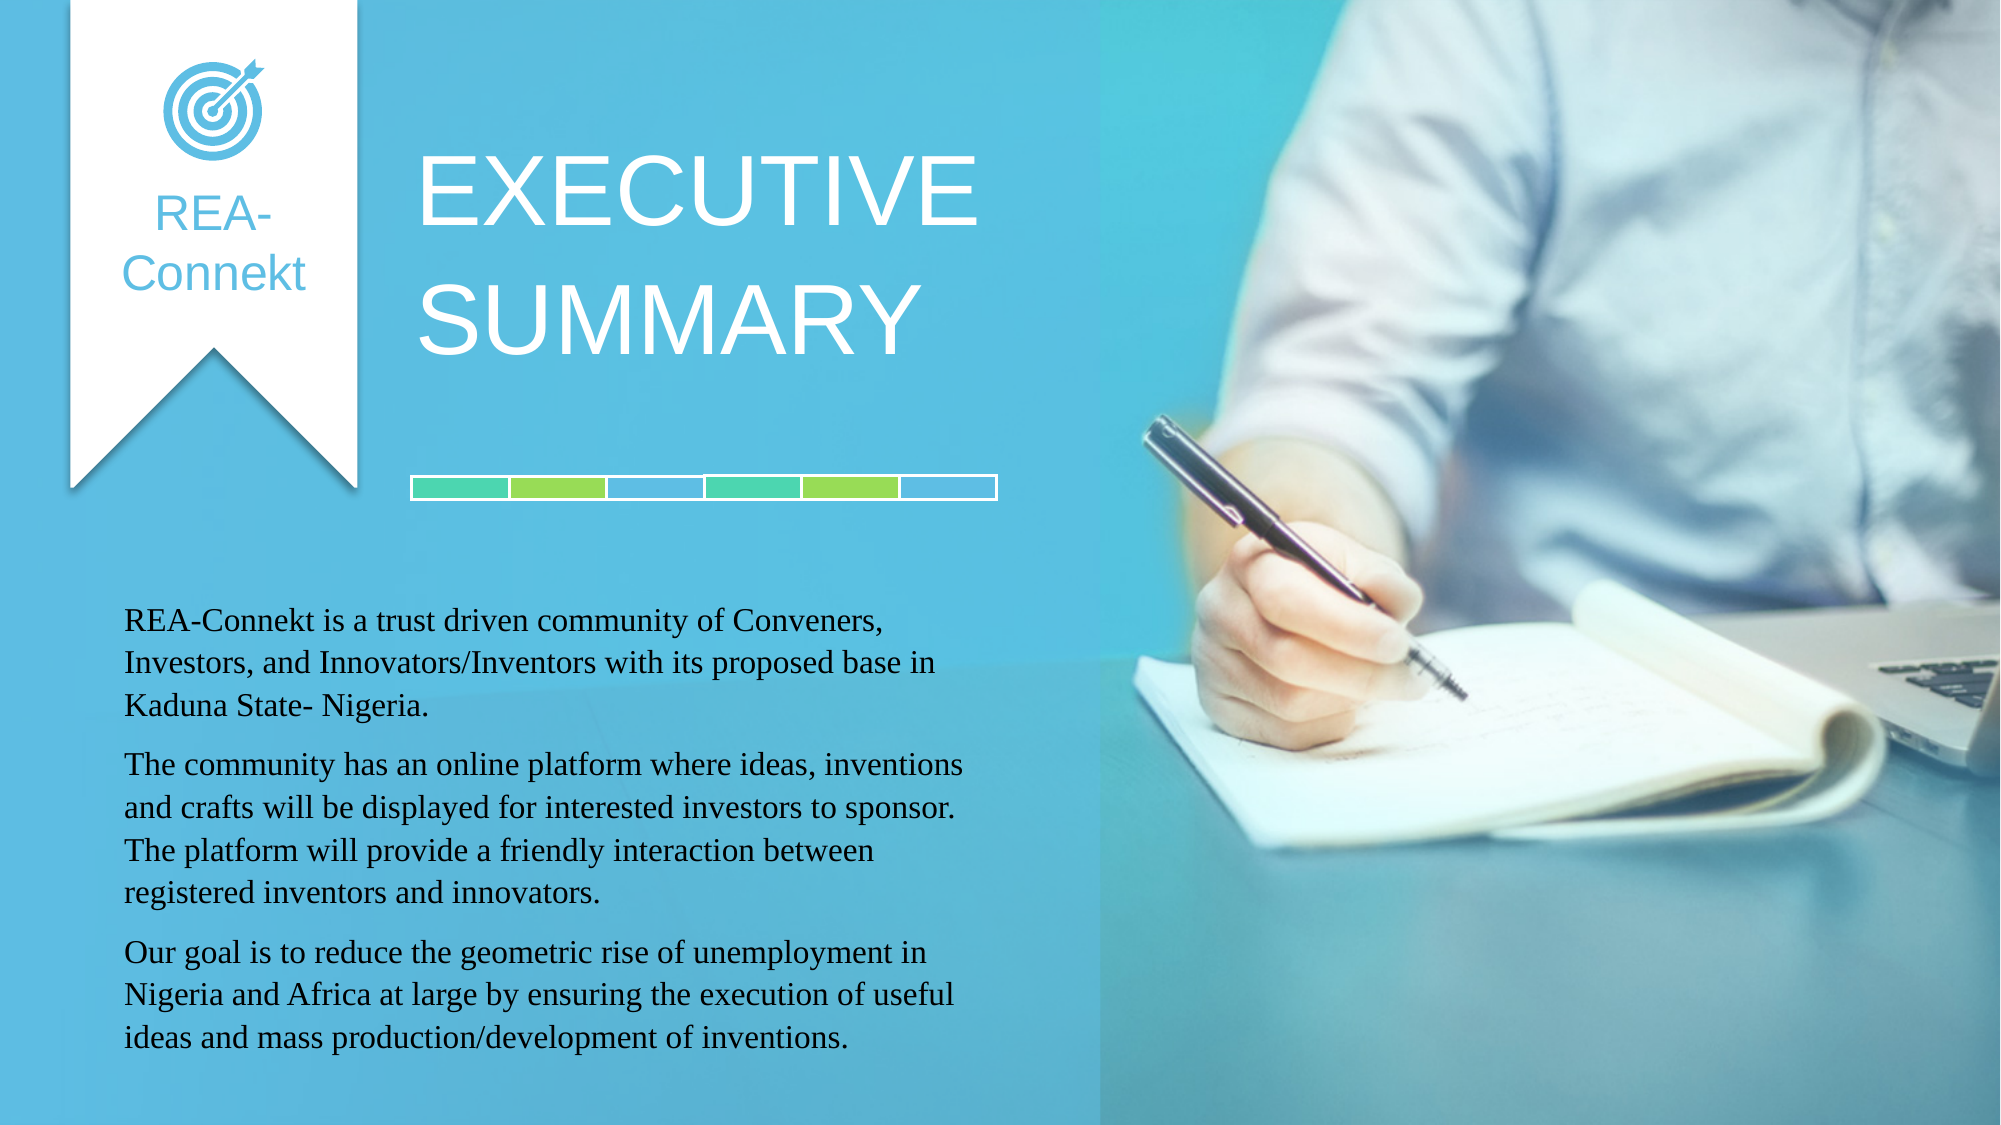

EXECUTIVE
SUMMARY

REA-
Connekt

REA-Connekt is a trust driven community of Conveners, Investors, and Innovators/Inventors with its proposed base in Kaduna State- Nigeria.
The community has an online platform where ideas, inventions and crafts will be displayed for interested investors to sponsor. The platform will provide a friendly interaction between registered inventors and innovators.
Our goal is to reduce the geometric rise of unemployment in Nigeria and Africa at large by ensuring the execution of useful ideas and mass production/development of inventions.